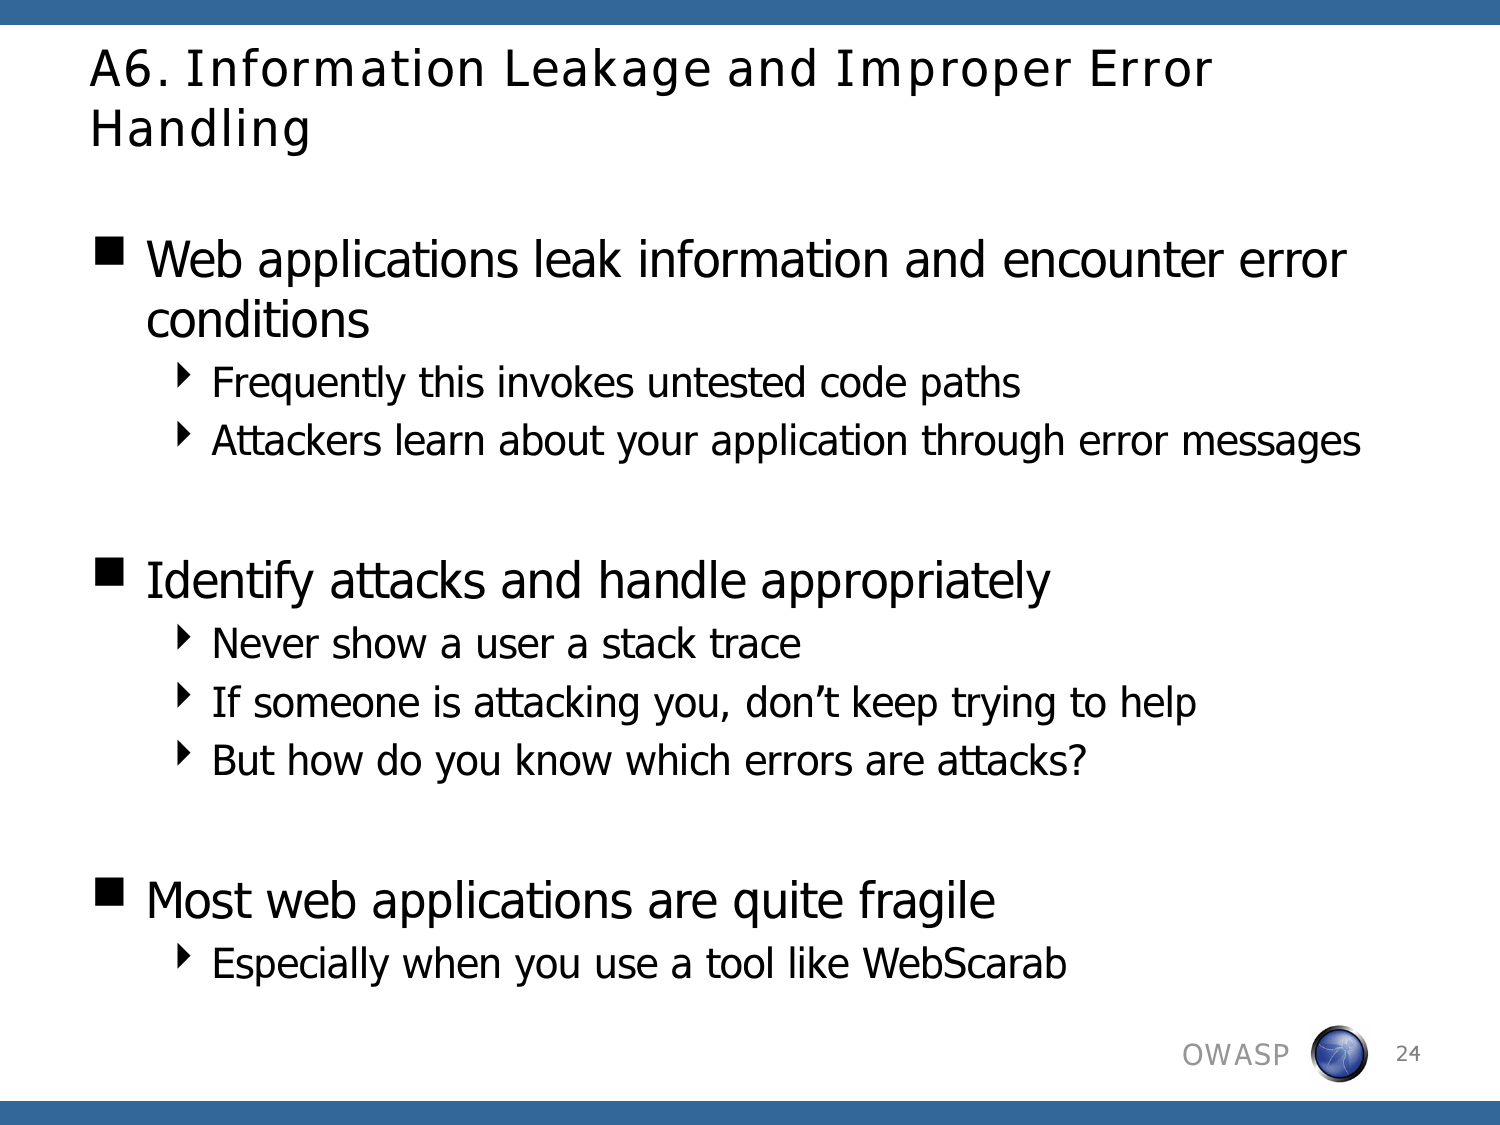

# A6. Information Leakage and Improper Error Handling
Web applications leak information and encounter error conditions
Frequently this invokes untested code paths
Attackers learn about your application through error messages

Identify attacks and handle appropriately
Never show a user a stack trace
If someone is attacking you, don’t keep trying to help
But how do you know which errors are attacks?

Most web applications are quite fragile
Especially when you use a tool like WebScarab
24